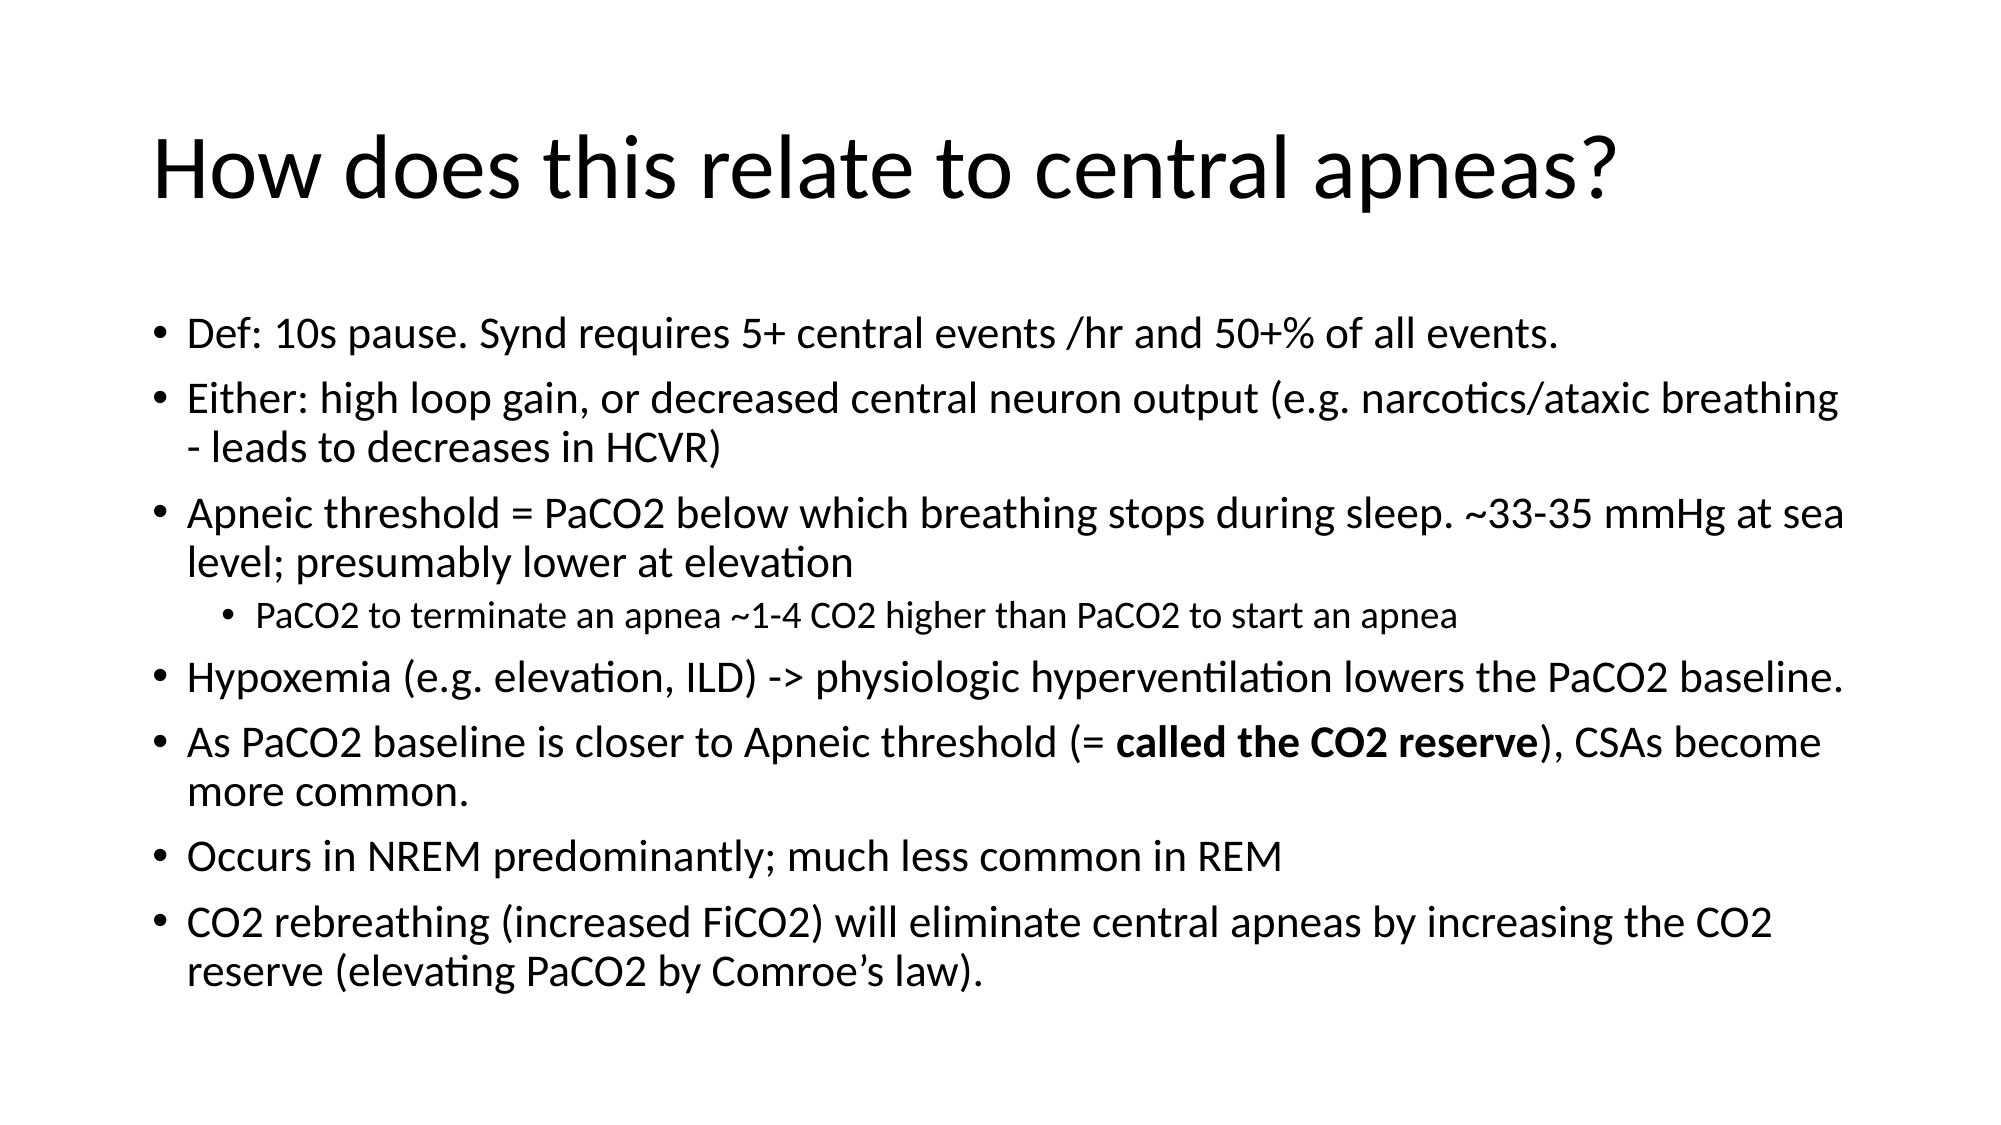

# How does this relate to central apneas?
Def: 10s pause. Synd requires 5+ central events /hr and 50+% of all events.
Either: high loop gain, or decreased central neuron output (e.g. narcotics/ataxic breathing - leads to decreases in HCVR)
Apneic threshold = PaCO2 below which breathing stops during sleep. ~33-35 mmHg at sea level; presumably lower at elevation
PaCO2 to terminate an apnea ~1-4 CO2 higher than PaCO2 to start an apnea
Hypoxemia (e.g. elevation, ILD) -> physiologic hyperventilation lowers the PaCO2 baseline.
As PaCO2 baseline is closer to Apneic threshold (= called the CO2 reserve), CSAs become more common.
Occurs in NREM predominantly; much less common in REM
CO2 rebreathing (increased FiCO2) will eliminate central apneas by increasing the CO2 reserve (elevating PaCO2 by Comroe’s law).